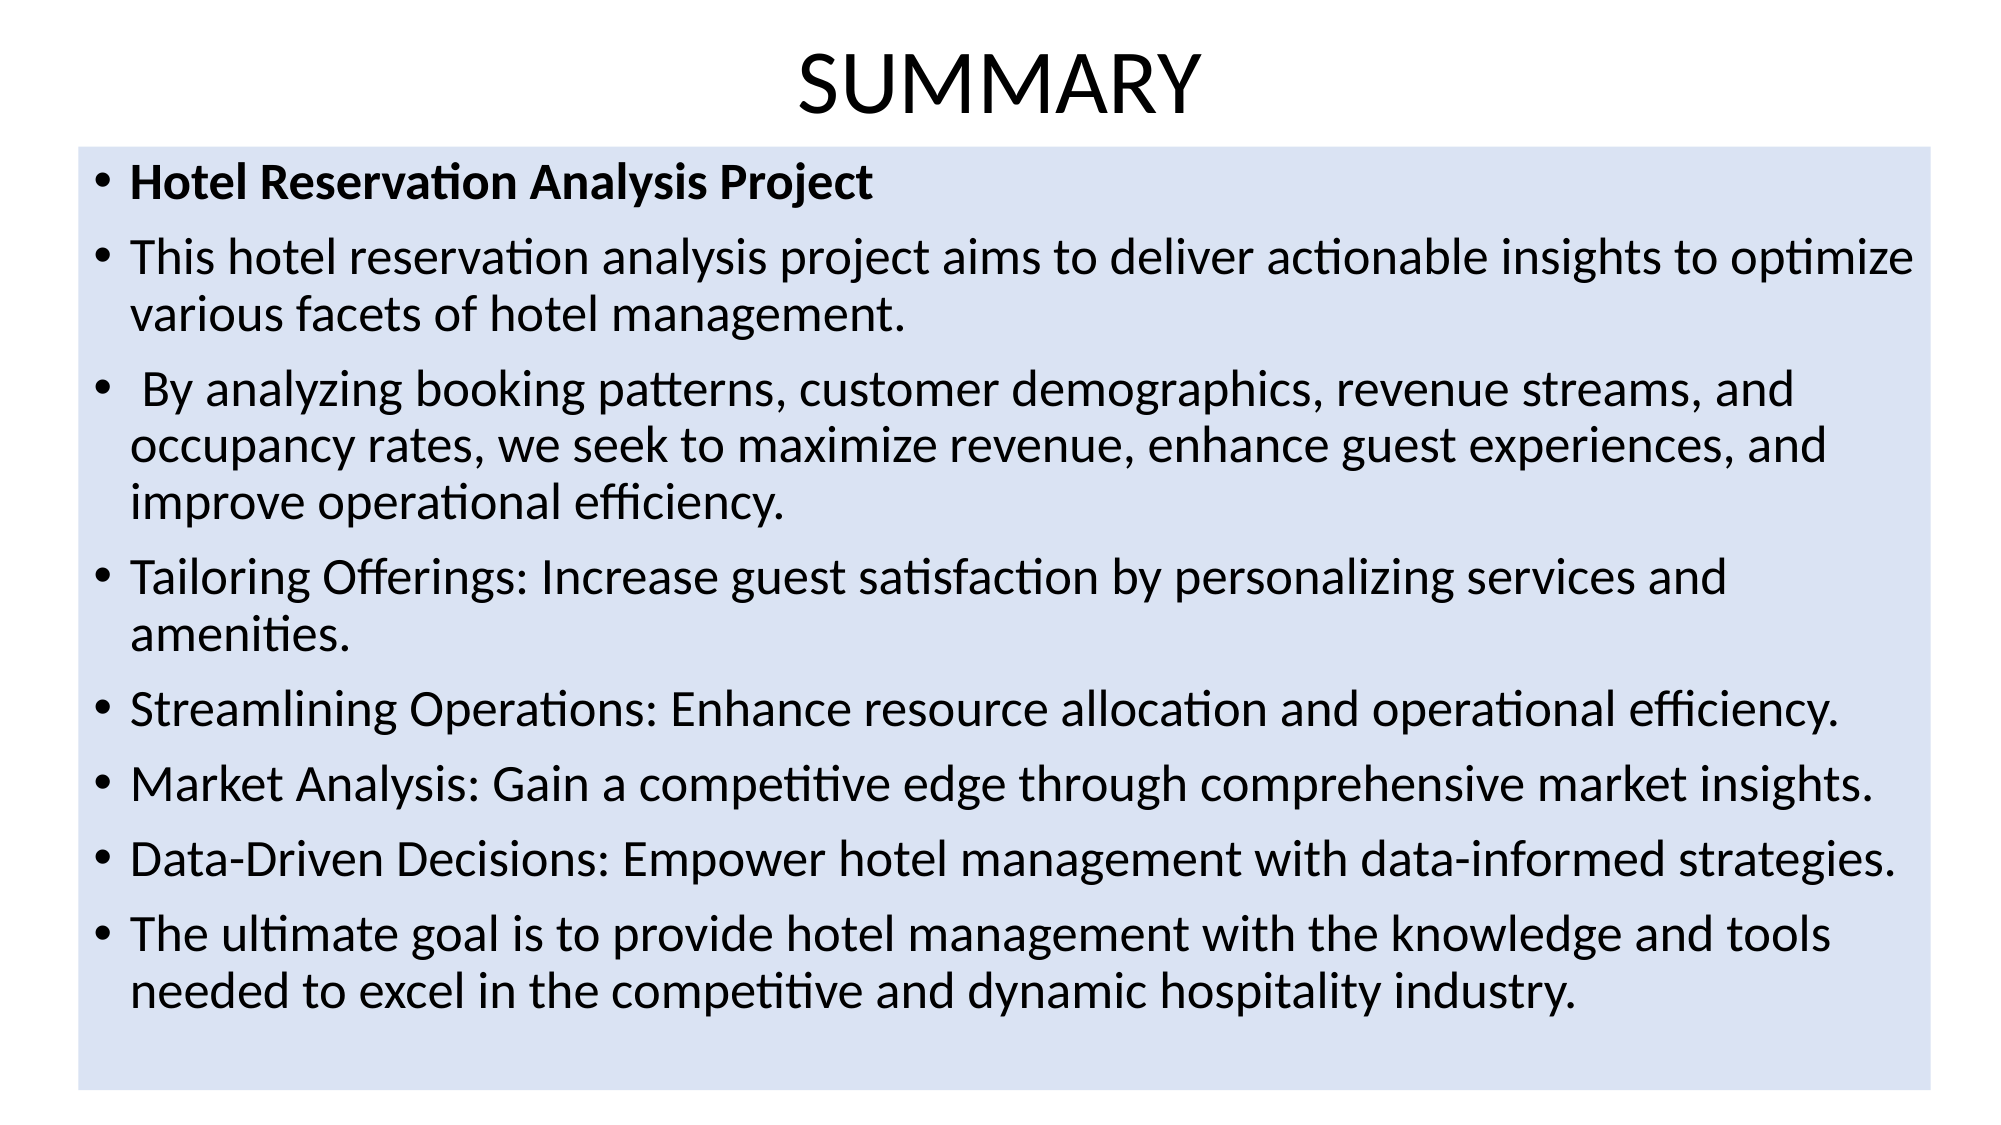

# SUMMARY
Hotel Reservation Analysis Project
This hotel reservation analysis project aims to deliver actionable insights to optimize various facets of hotel management.
 By analyzing booking patterns, customer demographics, revenue streams, and occupancy rates, we seek to maximize revenue, enhance guest experiences, and improve operational efficiency.
Tailoring Offerings: Increase guest satisfaction by personalizing services and amenities.
Streamlining Operations: Enhance resource allocation and operational efficiency.
Market Analysis: Gain a competitive edge through comprehensive market insights.
Data-Driven Decisions: Empower hotel management with data-informed strategies.
The ultimate goal is to provide hotel management with the knowledge and tools needed to excel in the competitive and dynamic hospitality industry.